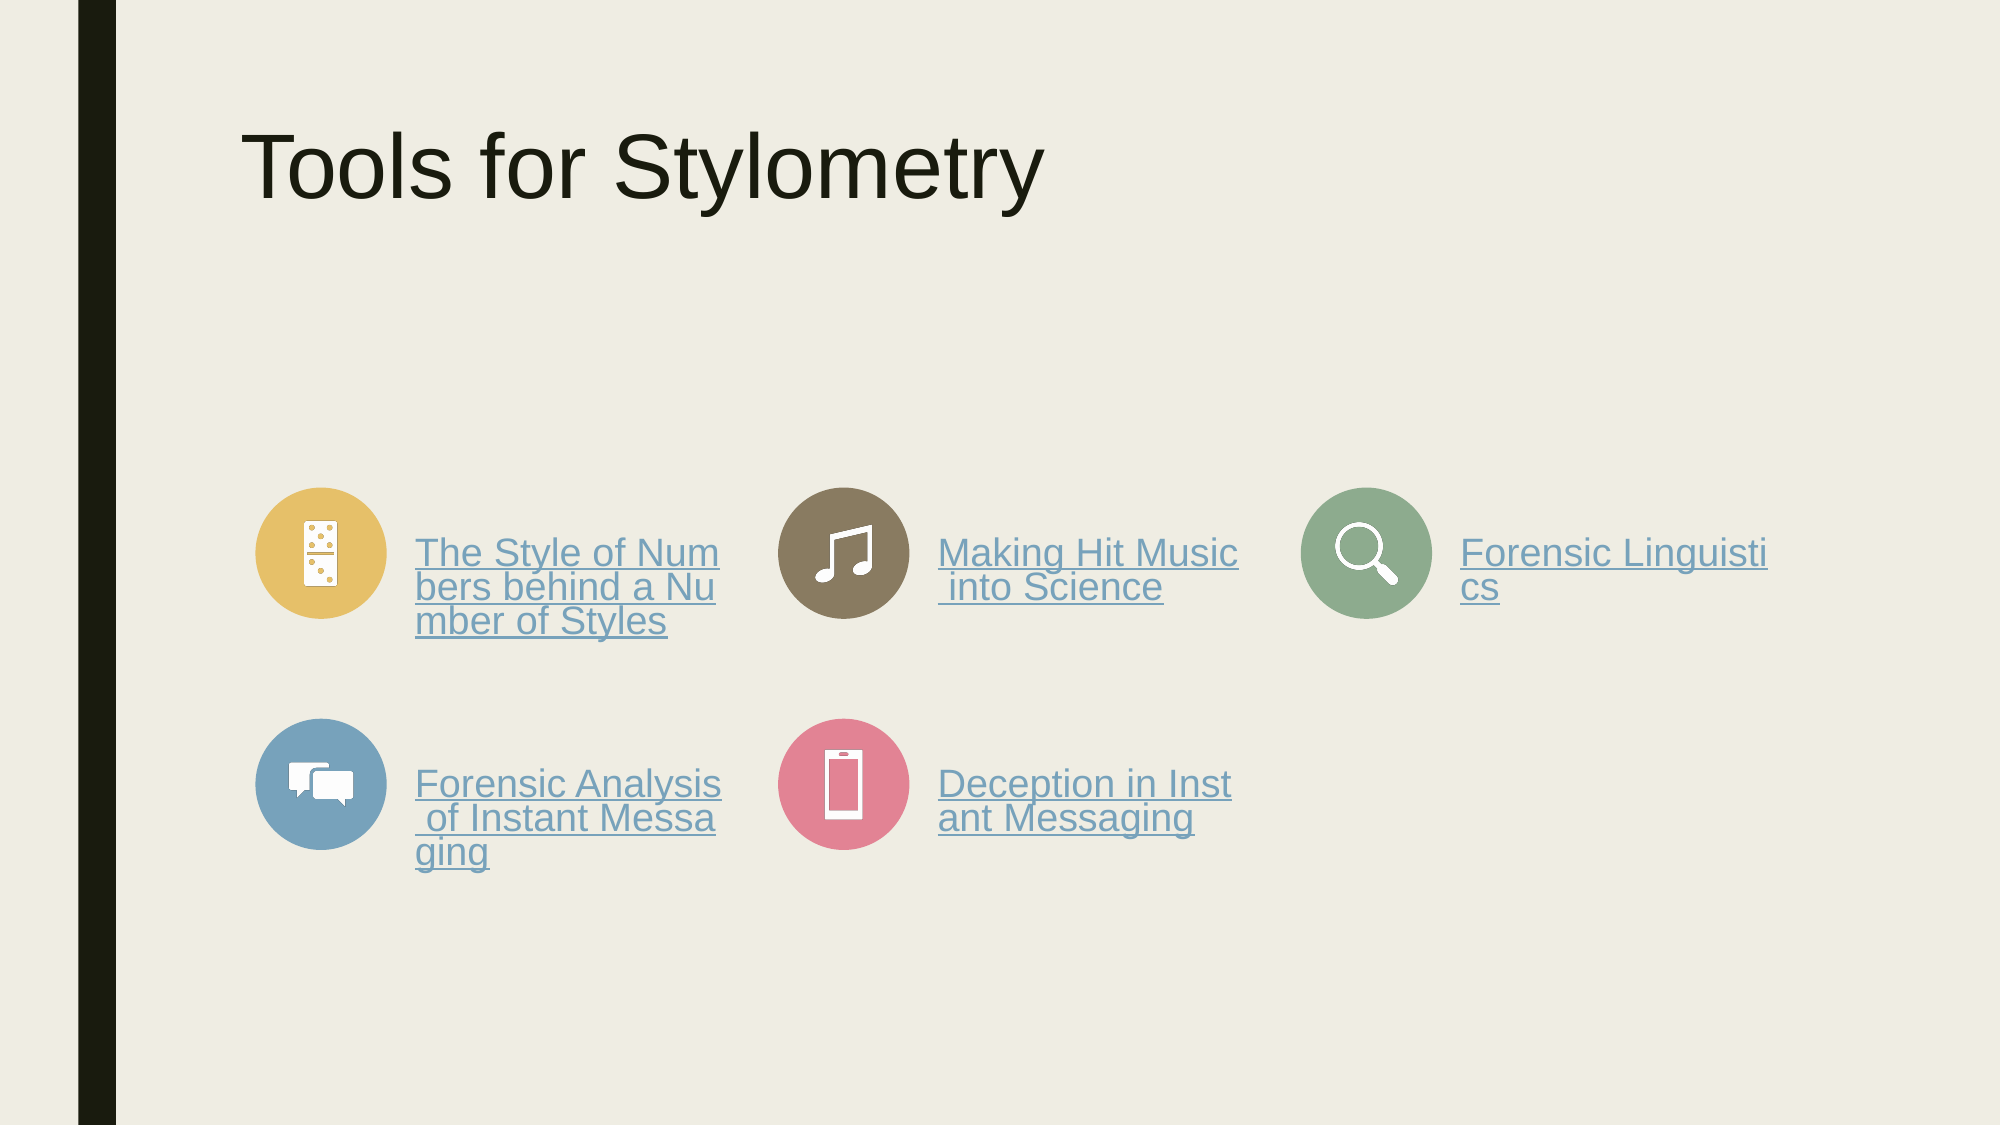

# Tools for Stylometry
The Style of Numbers behind a Number of Styles
Making Hit Music into Science
Forensic Linguistics
Forensic Analysis of Instant Messaging
Deception in Instant Messaging